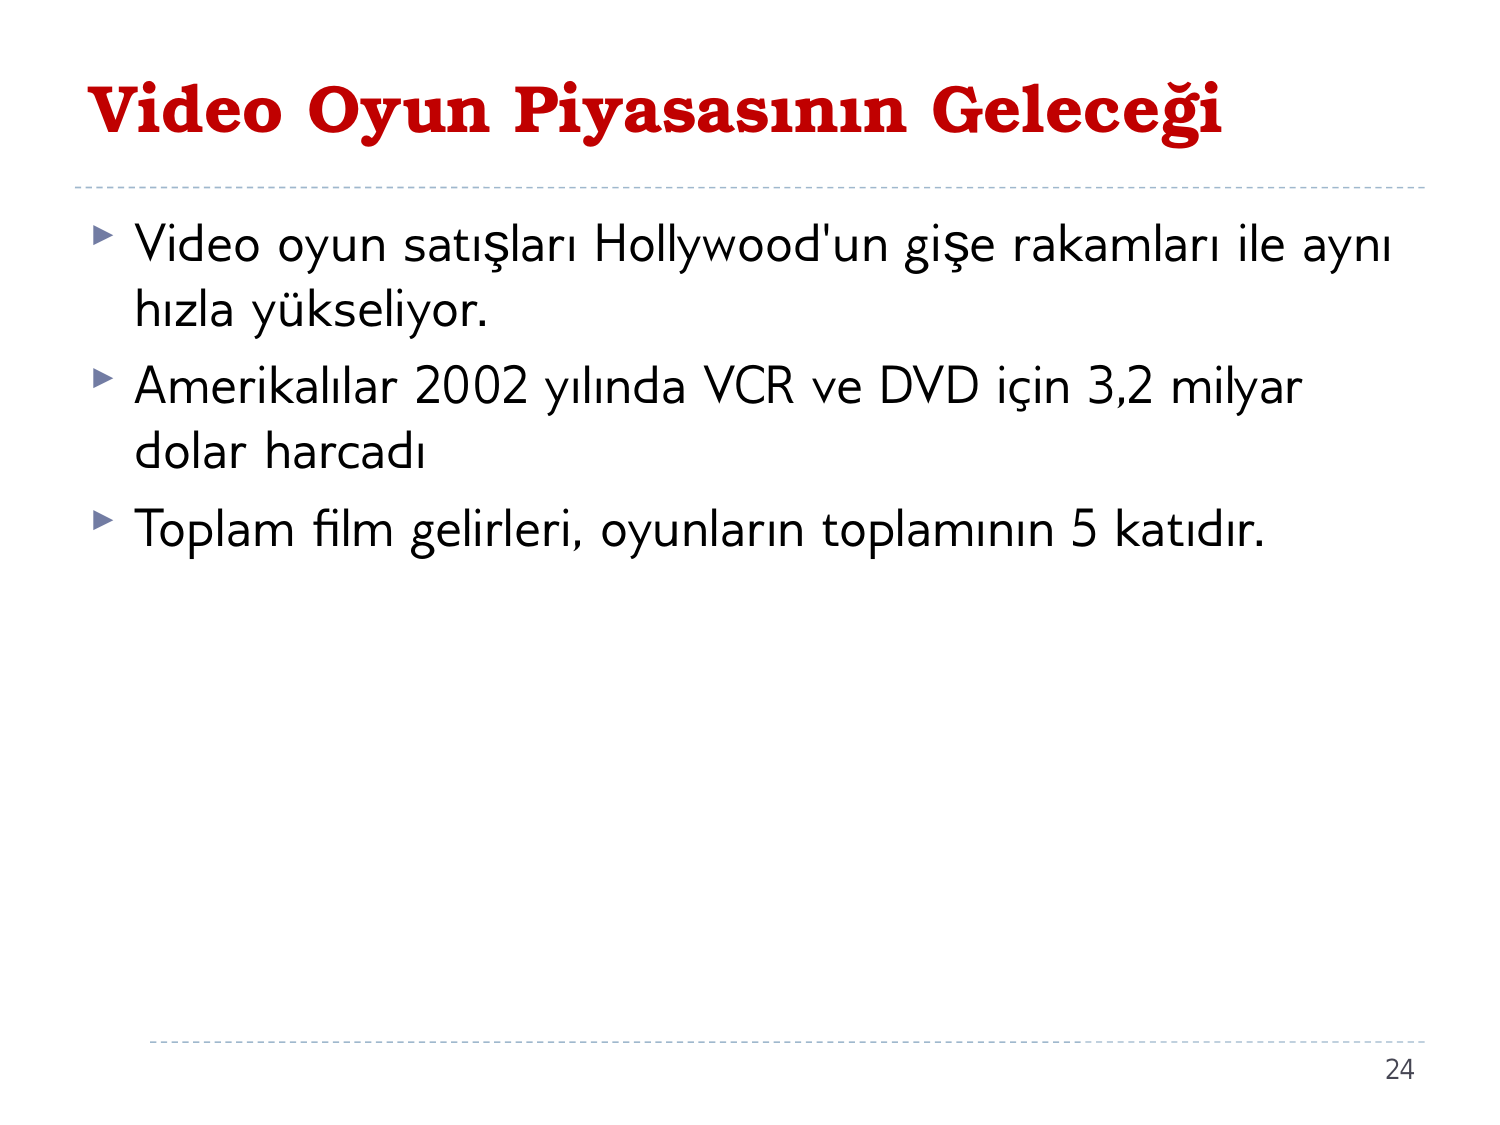

# Video Oyun Piyasasının Geleceği
Video oyun satışları Hollywood'un gişe rakamları ile aynı hızla yükseliyor.
Amerikalılar 2002 yılında VCR ve DVD için 3,2 milyar dolar harcadı
Toplam film gelirleri, oyunların toplamının 5 katıdır.
24